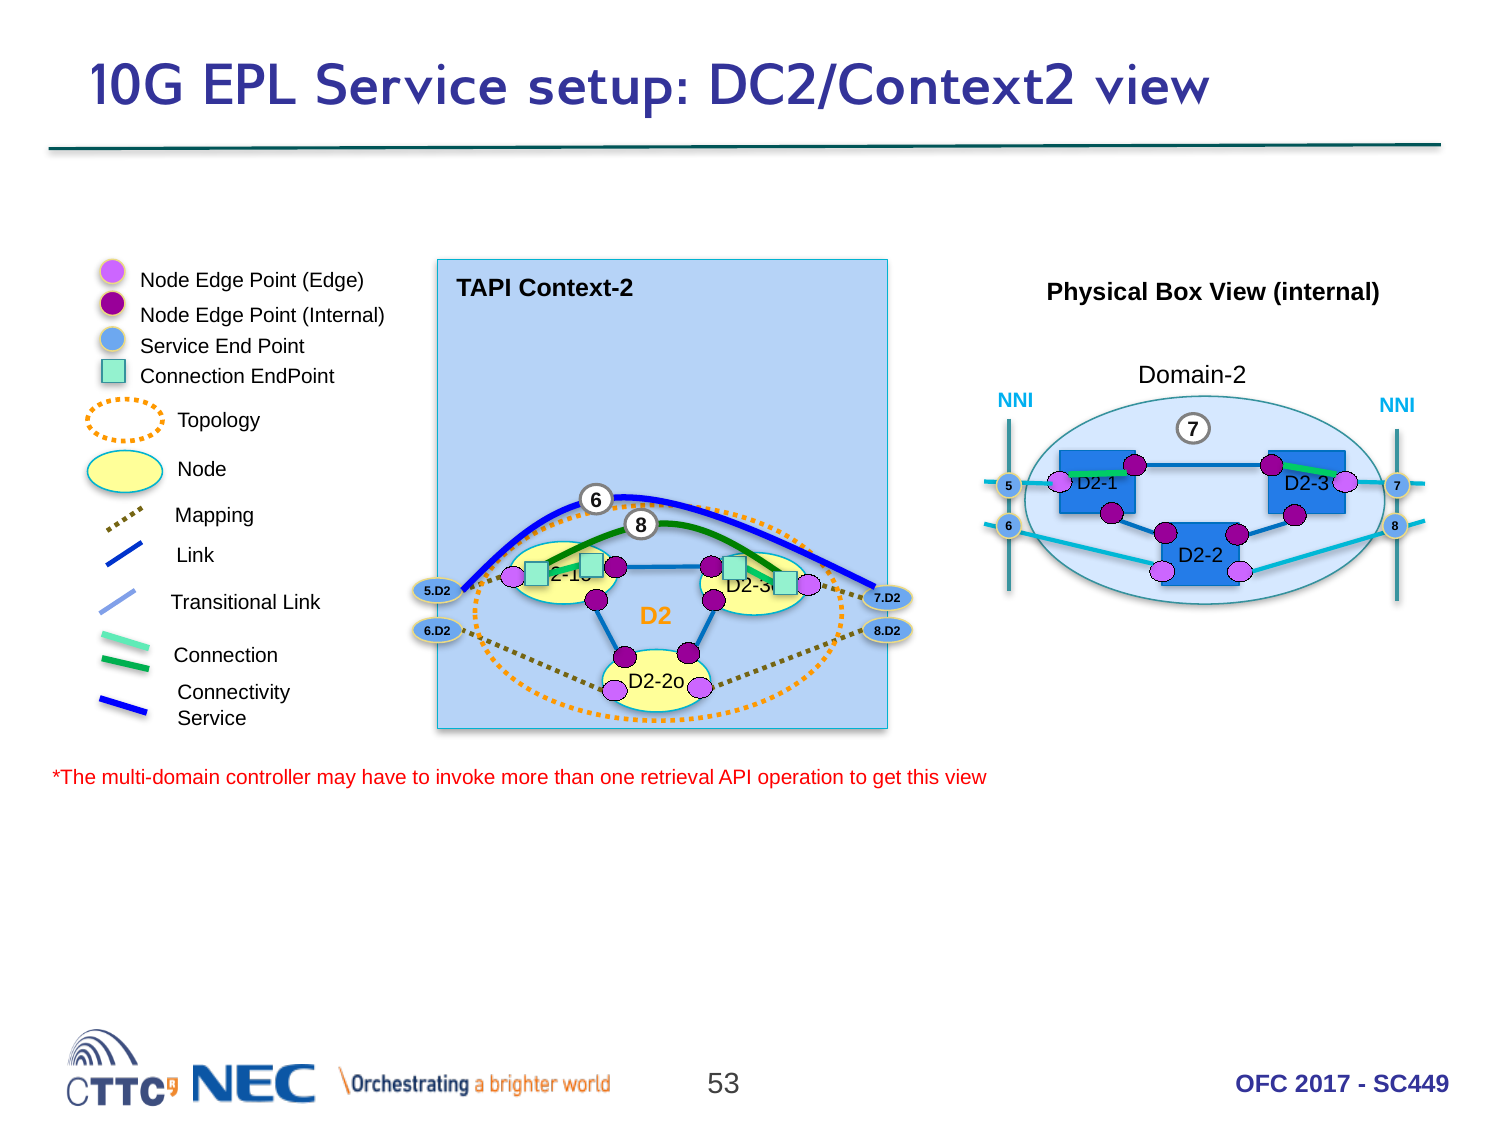

# 10G EPL Service setup: DC2/Context2 view

Node Edge Point (Edge)

Node Edge Point (Internal)
Service End Point

Connection EndPoint

Topology
Node

Mapping
Link
Transitional Link
Connection
Connectivity Service

TAPI Context-2
Physical Box View (internal)
Domain-2
NNI
NNI

7
D2-1
D2-3

5
7
6

8
6
8

D2-2

D2-1o
D2-3o

5.D2
7.D2

D2
6.D2
8.D2

D2-2o

*The multi-domain controller may have to invoke more than one retrieval API operation to get this view
53
OFC 2017 - SC449